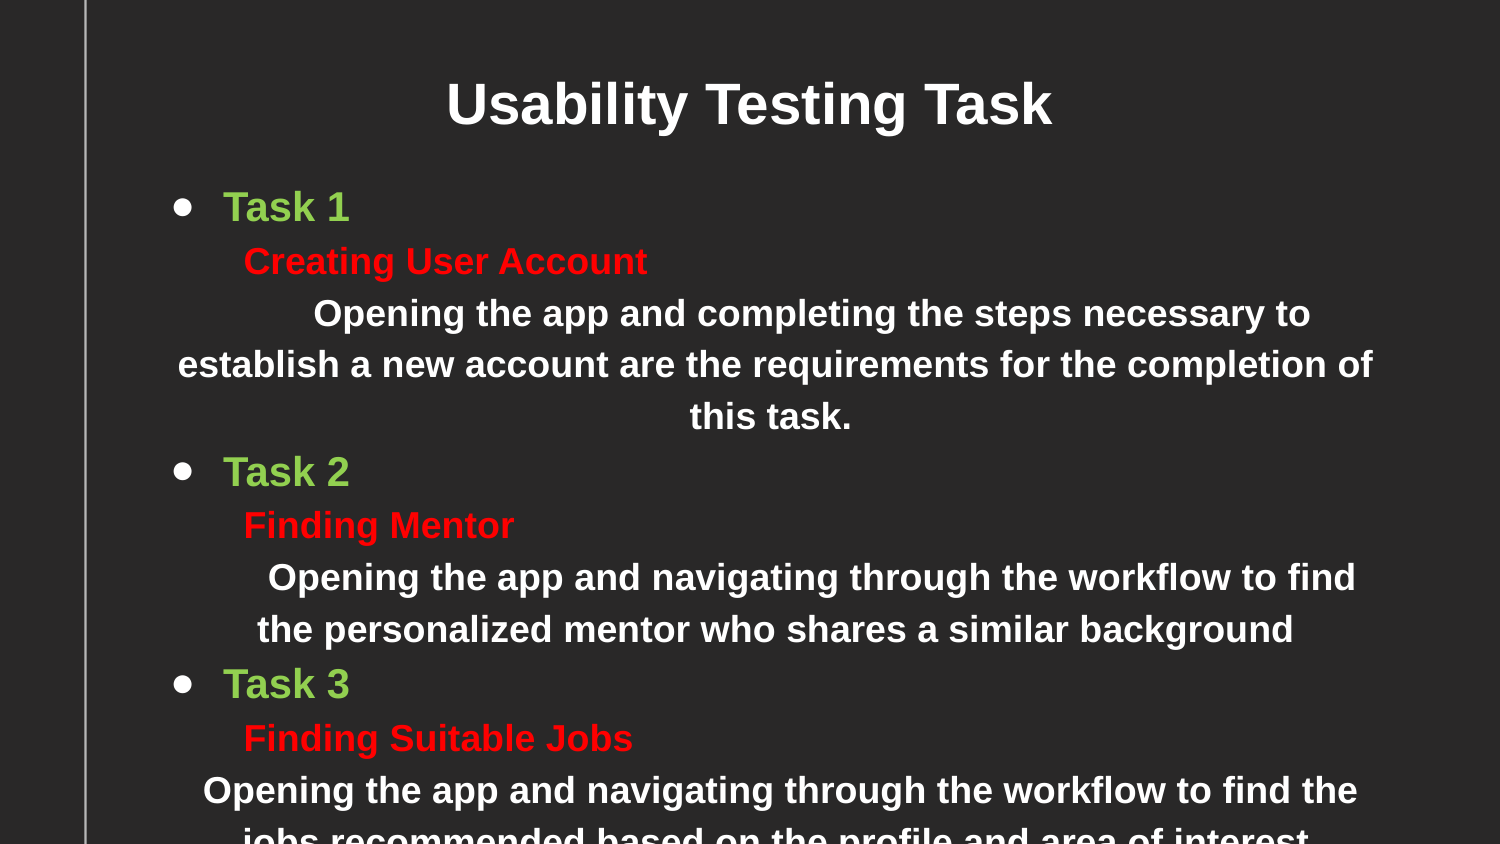

# Usability Testing Task
Task 1
       Creating User Account
       Opening the app and completing the steps necessary to establish a new account are the requirements for the completion of this task.
Task 2
       Finding Mentor
       Opening the app and navigating through the workflow to find the personalized mentor who shares a similar background
Task 3
       Finding Suitable Jobs
 Opening the app and navigating through the workflow to find the jobs recommended based on the profile and area of interest